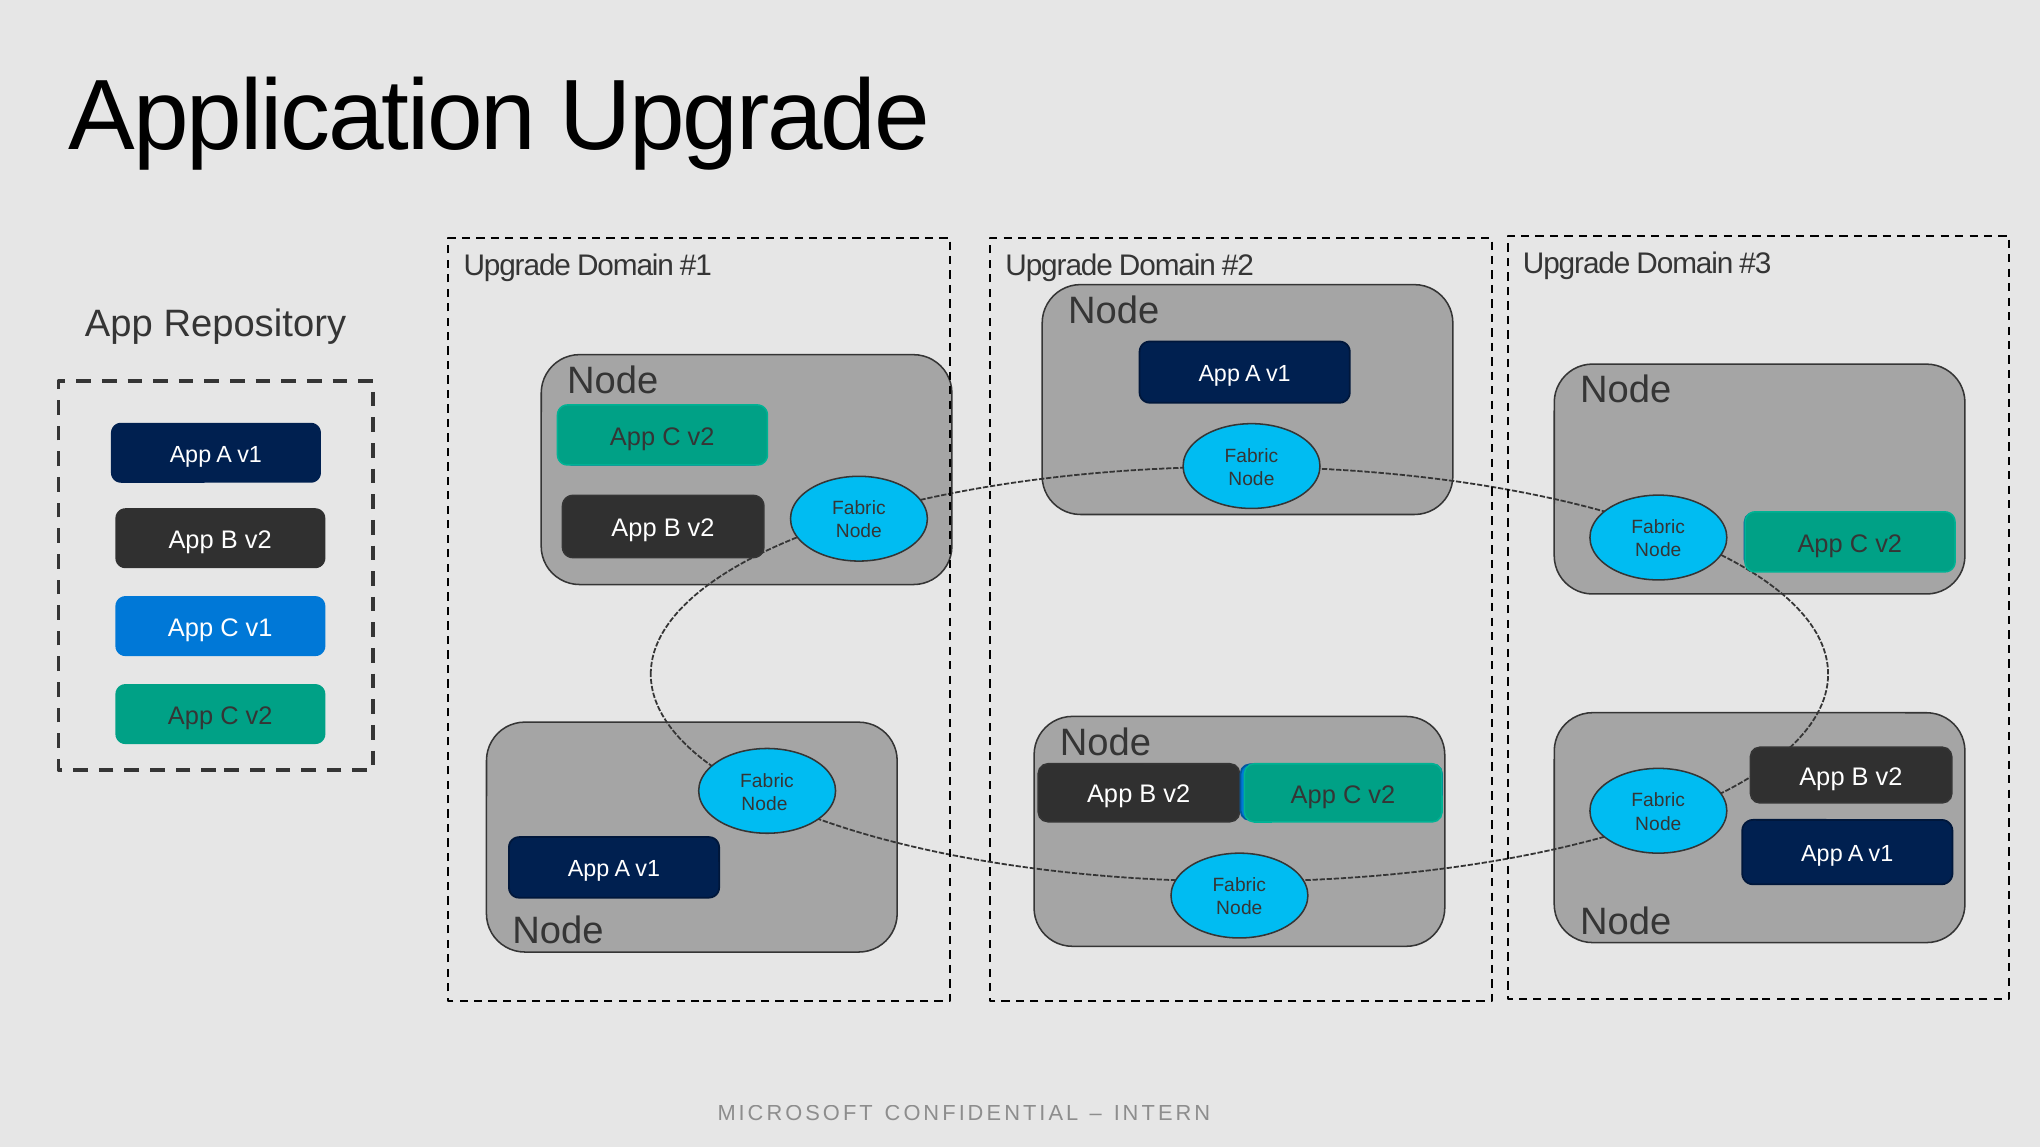

# Application Upgrade

Upgrade Domain #3
Upgrade Domain #2
Upgrade Domain #1
Node

Node

Node

Fabric
Node

Fabric
Node
Fabric
Node

Node

Node

Node
Fabric
Node
Fabric
Node
Fabric
Node
App Repository
App A v1

App C v2
App C v1
App A v1
App B v2
App B v2
App C v2
App C v1
App C v1
App C v2
App B v2
App C v2
App B v2
App C v1
App A v1
App A v1